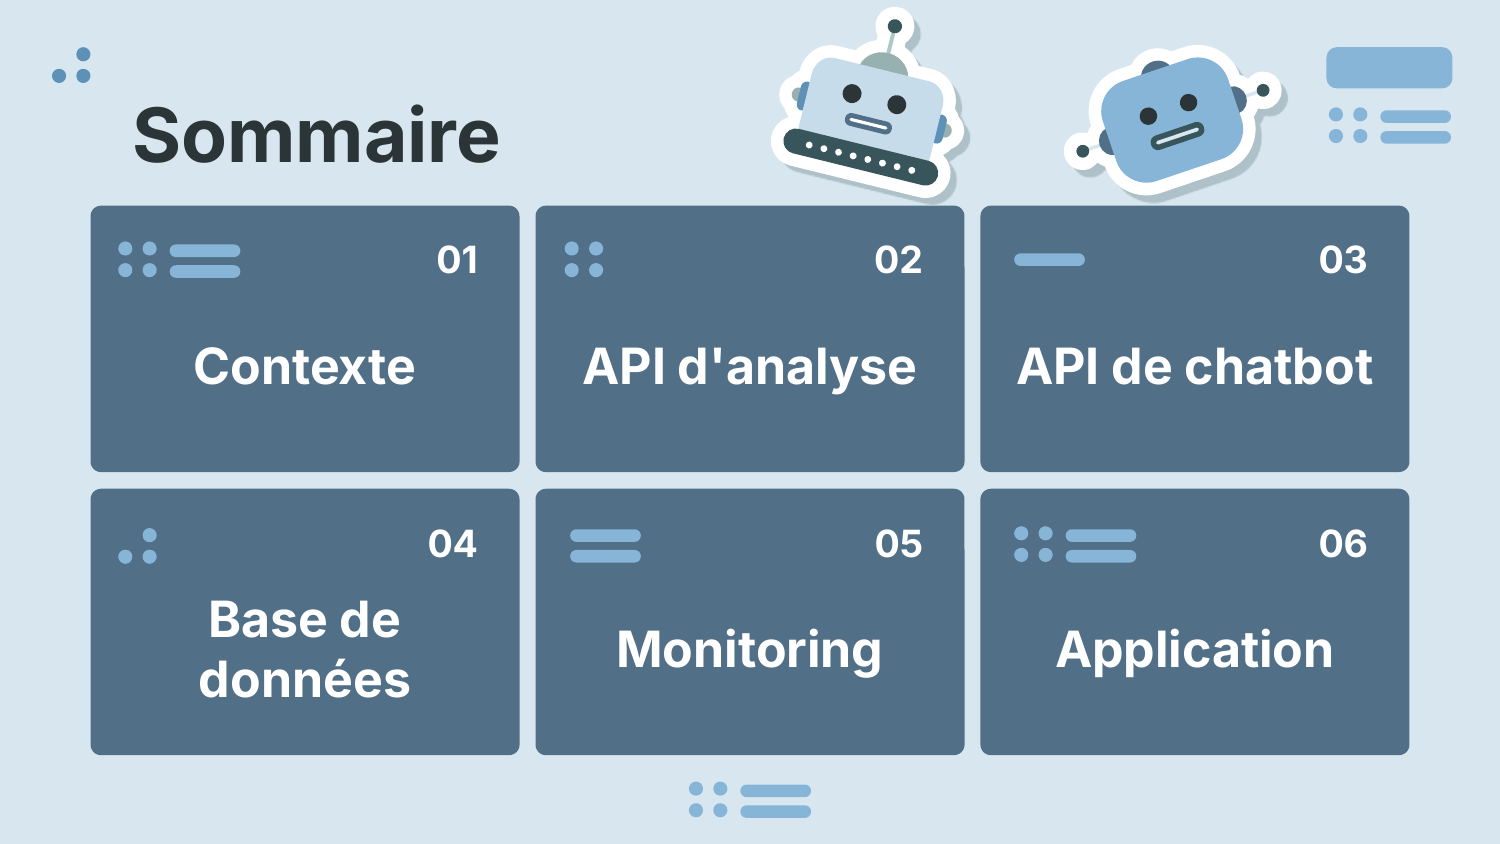

# Sommaire

01

02

03

Contexte
API d'analyse
API de chatbot

04

05

06

Base de données
Application
Monitoring